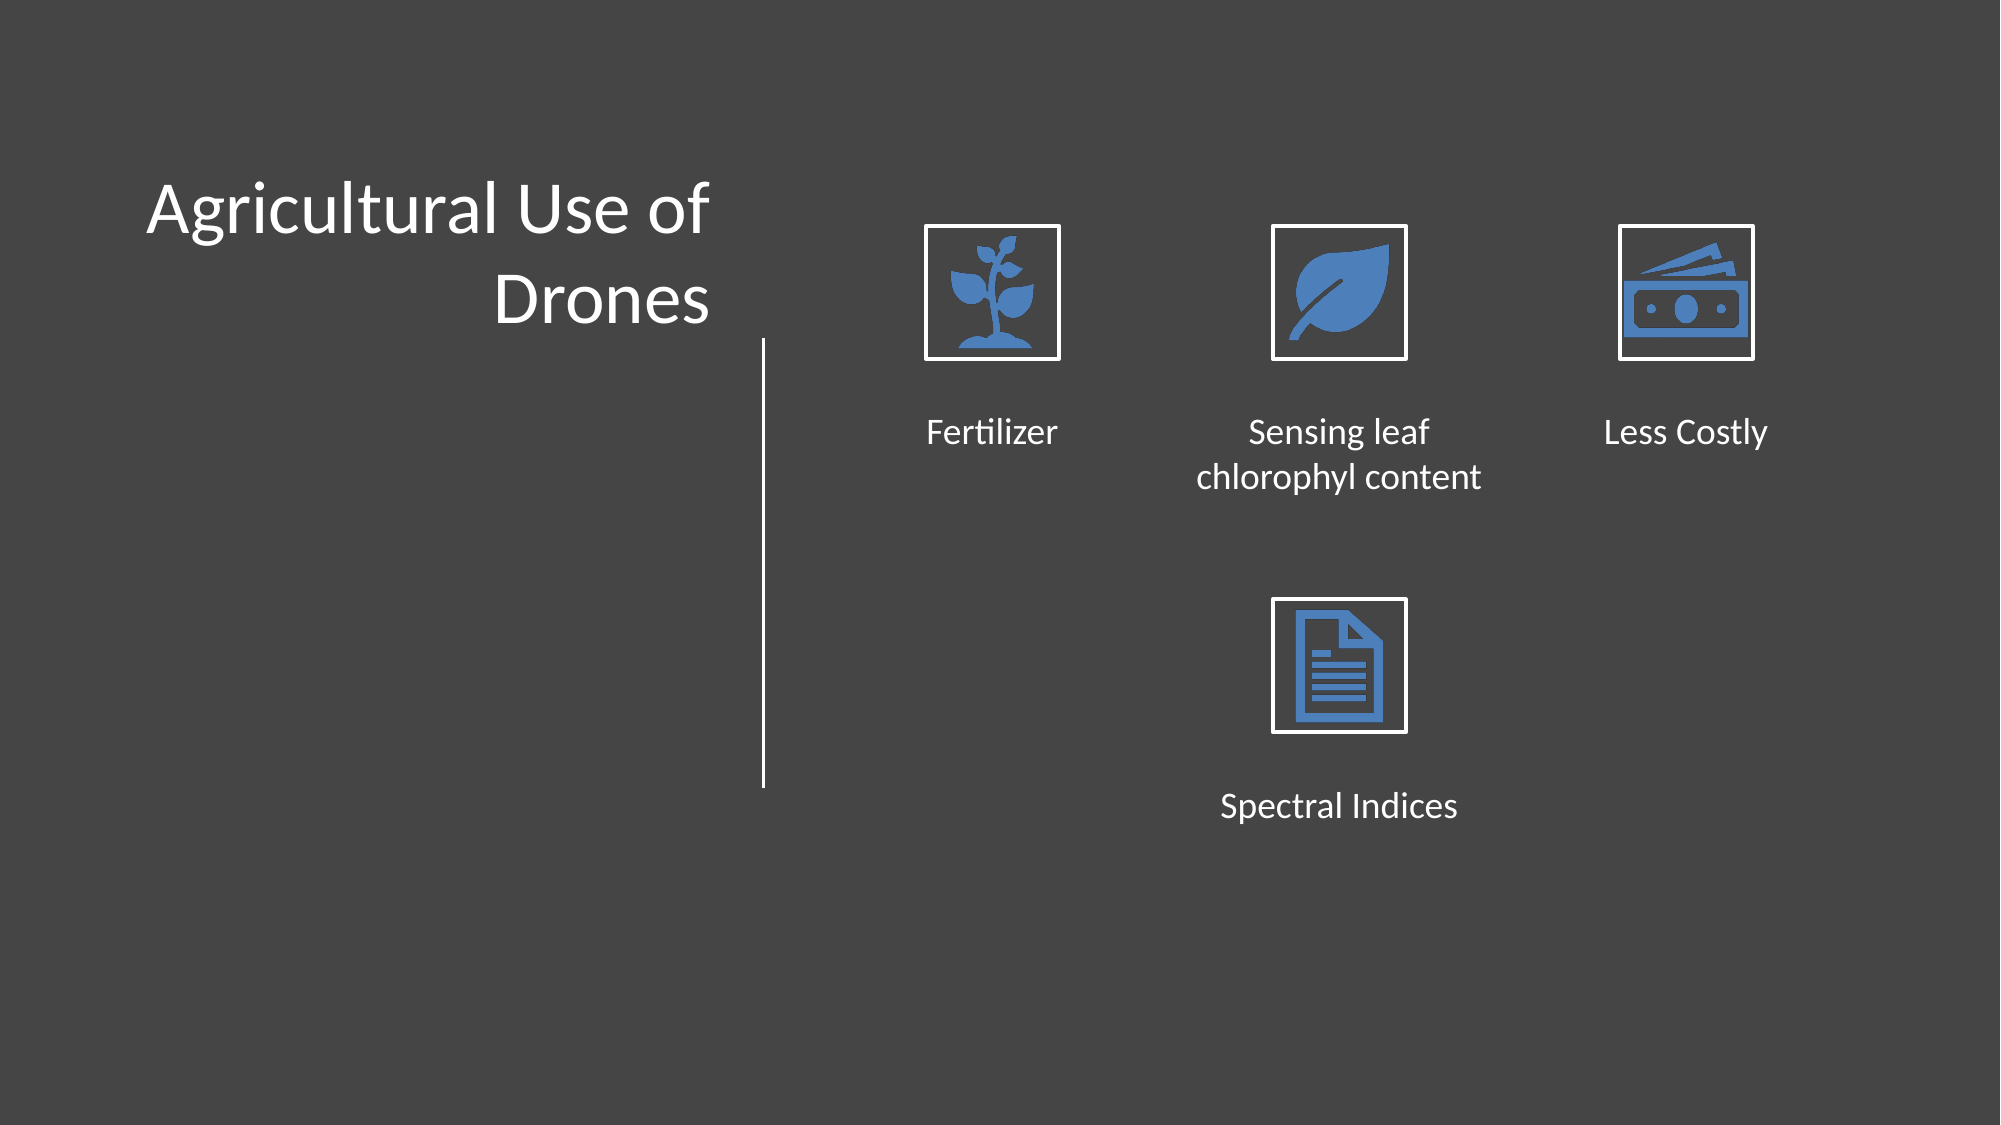

# Agricultural Use of Drones
Fertilizer
Sensing leaf chlorophyl content
Less Costly
Spectral Indices